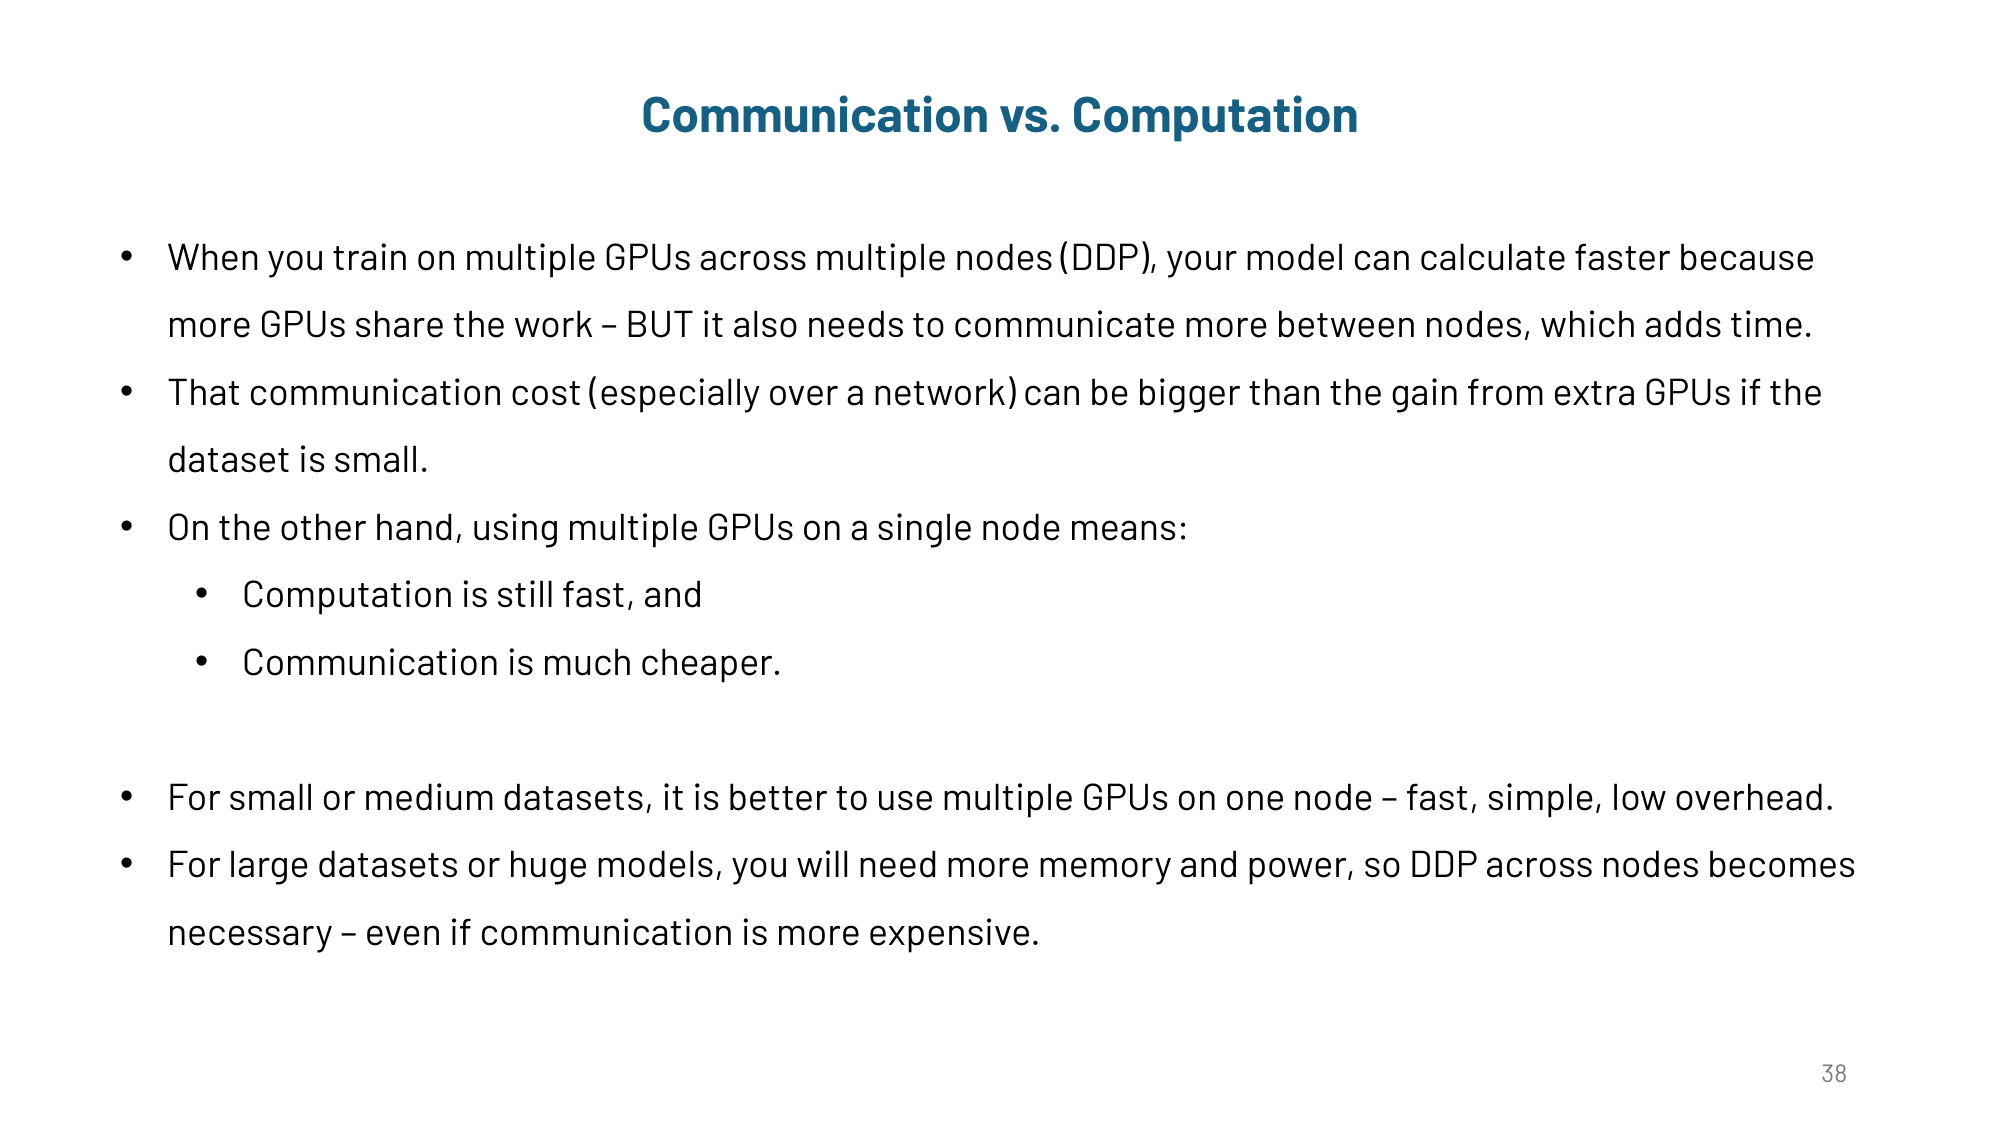

Communication vs. Computation

When you train on multiple GPUs across multiple nodes (DDP), your model can calculate faster because more GPUs share the work – BUT it also needs to communicate more between nodes, which adds time.
That communication cost (especially over a network) can be bigger than the gain from extra GPUs if the dataset is small.
On the other hand, using multiple GPUs on a single node means:
Computation is still fast, and
Communication is much cheaper.

For small or medium datasets, it is better to use multiple GPUs on one node – fast, simple, low overhead.
For large datasets or huge models, you will need more memory and power, so DDP across nodes becomes necessary – even if communication is more expensive.
38